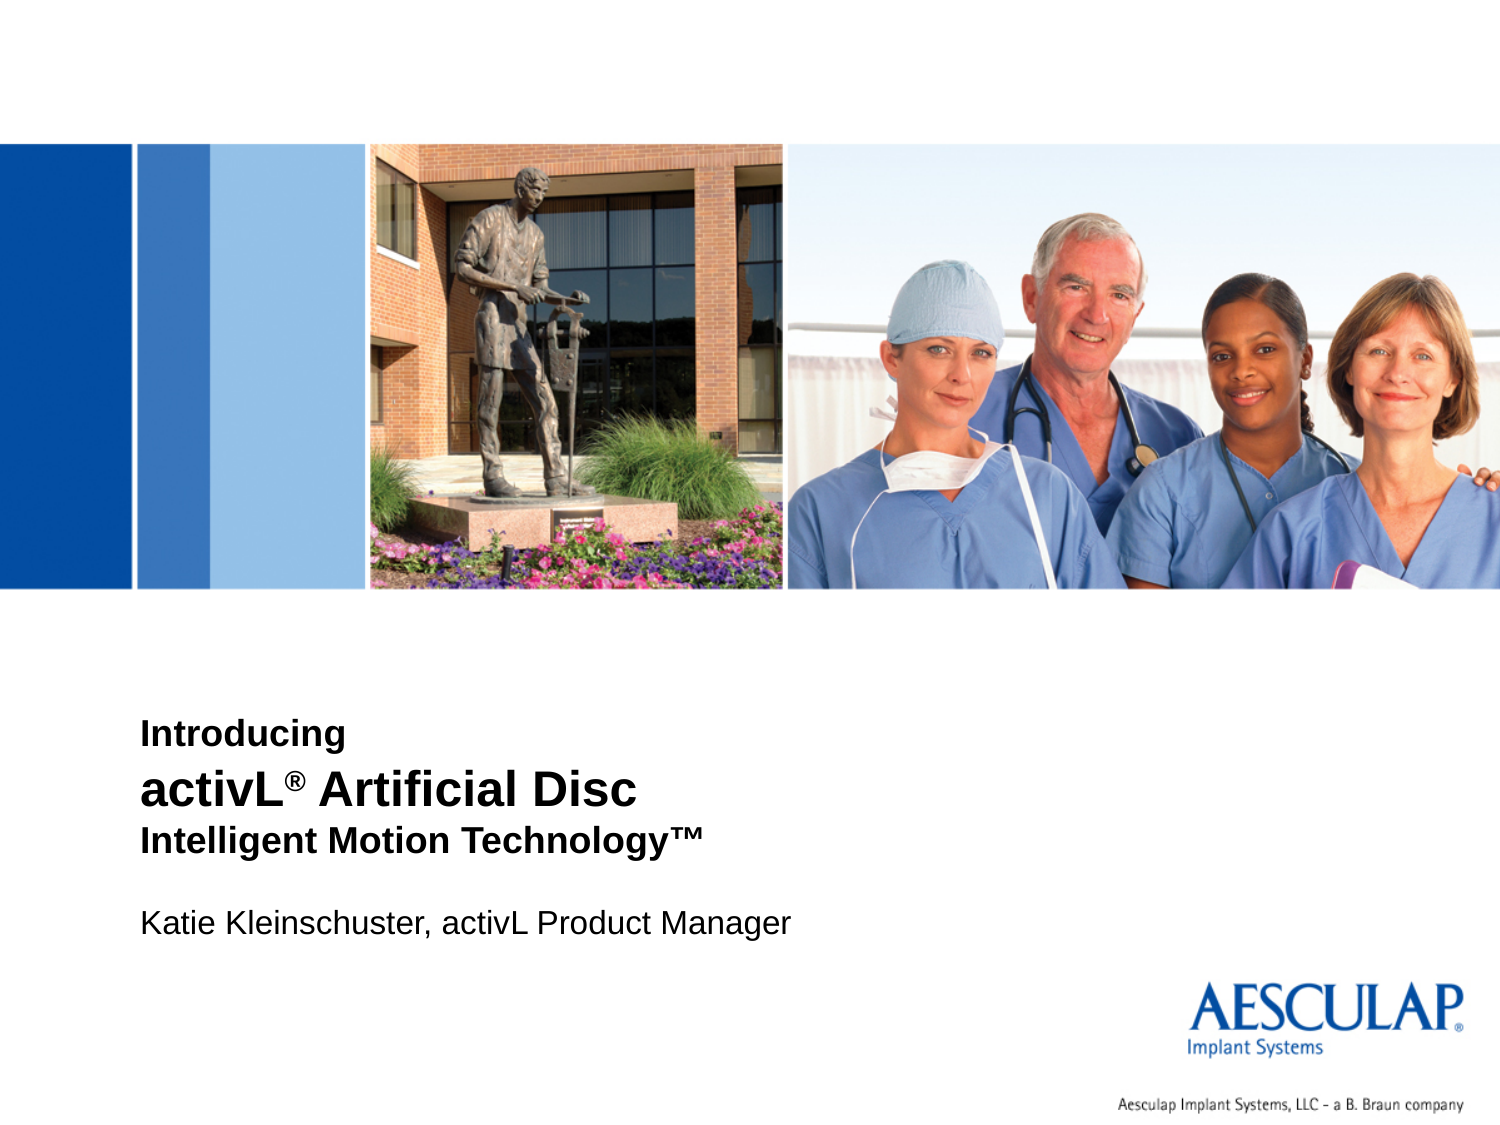

# Introducing activL® Artificial Disc Intelligent Motion Technology™ Katie Kleinschuster, activL Product Manager